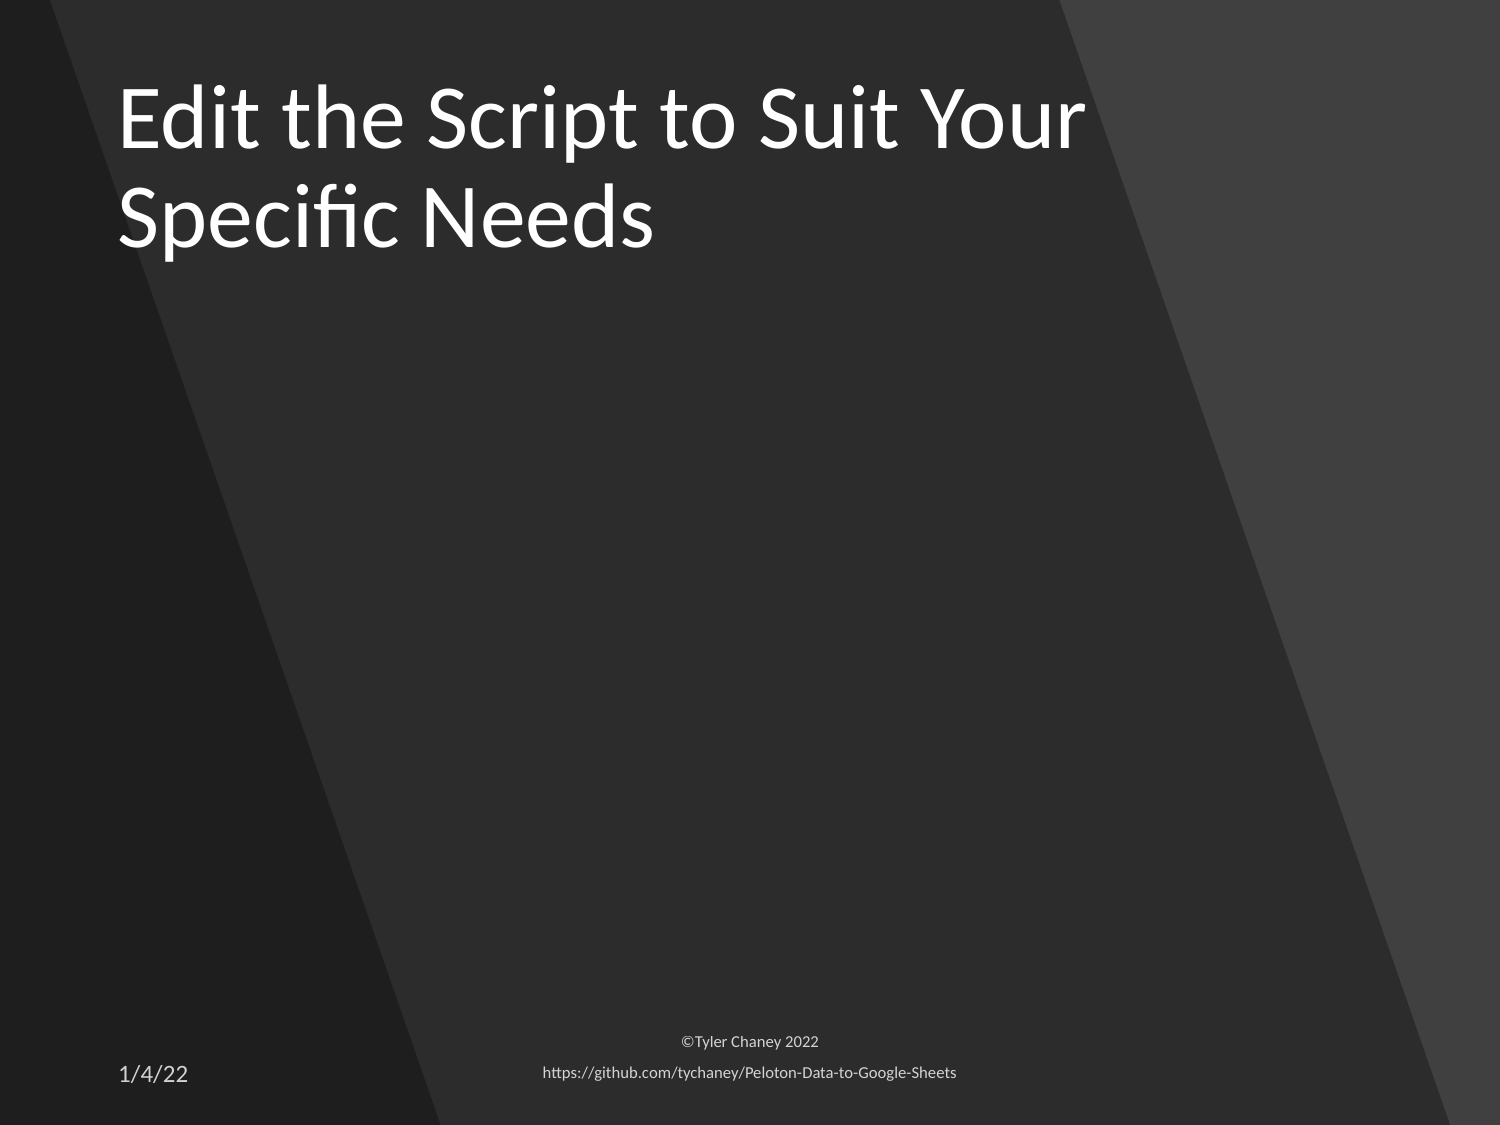

# Edit the Script to Suit Your Specific Needs

1/4/22
©Tyler Chaney 2022
https://github.com/tychaney/Peloton-Data-to-Google-Sheets